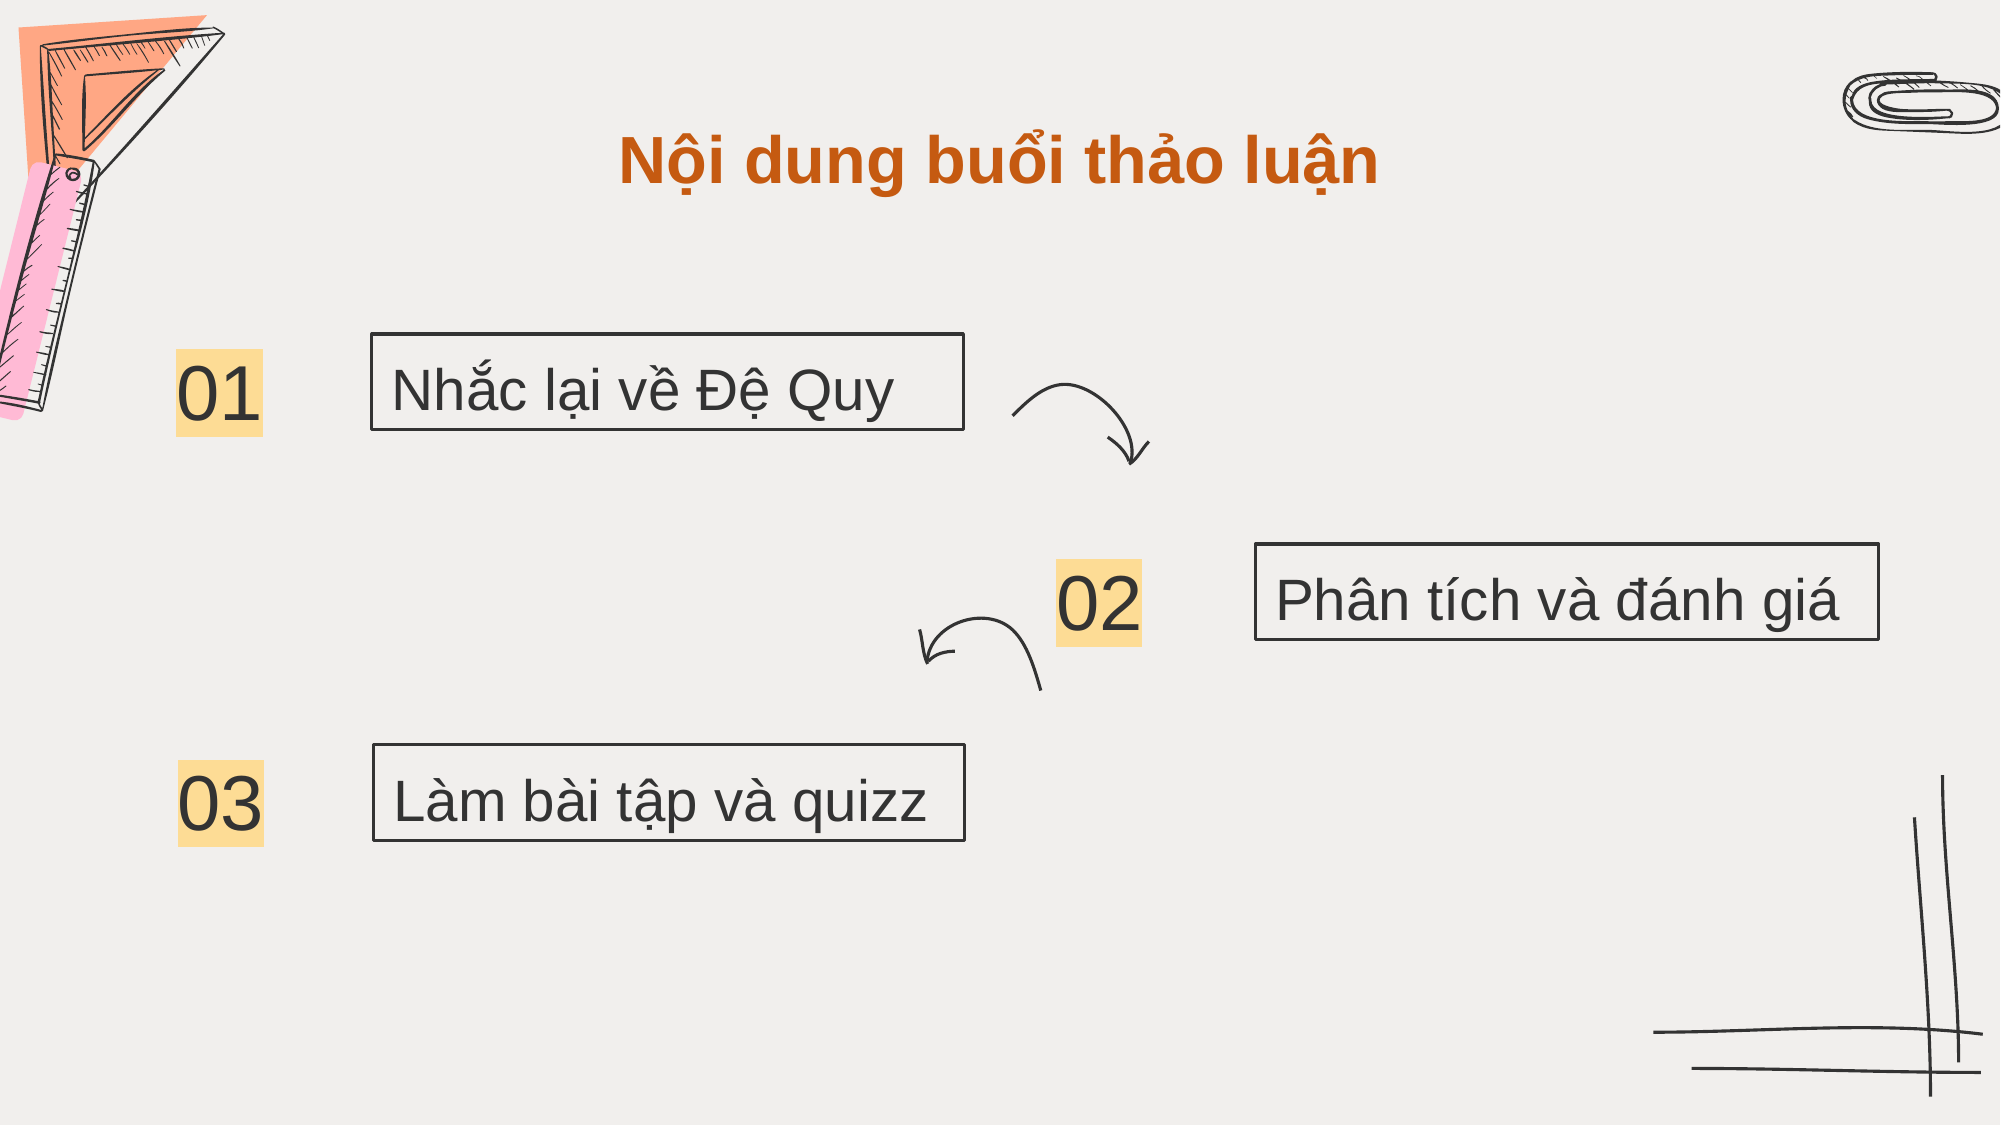

# Nội dung buổi thảo luận
01
Nhắc lại về Đệ Quy

02
Phân tích và đánh giá

03
Làm bài tập và quizz